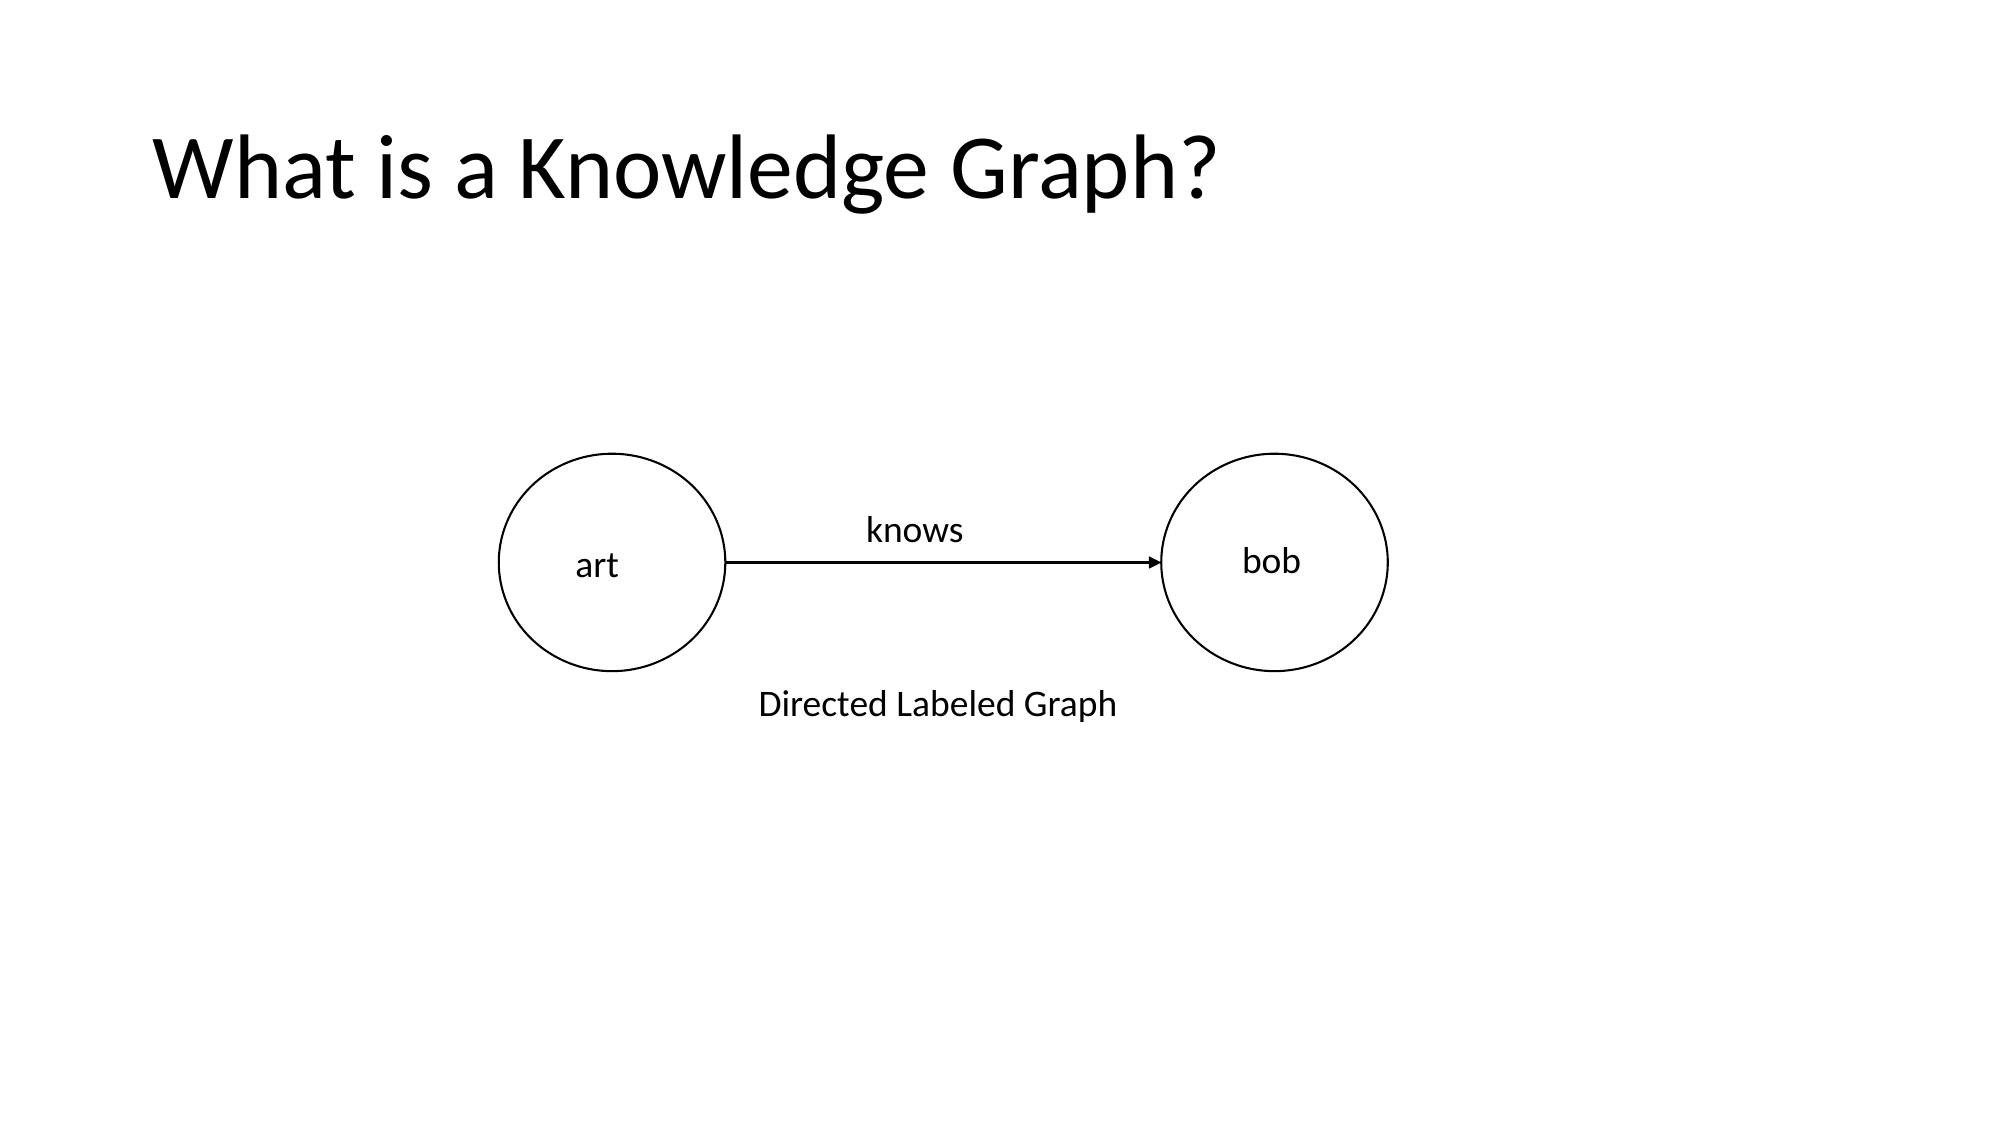

# What is a Knowledge Graph?

knows
bob
art
Directed Labeled Graph